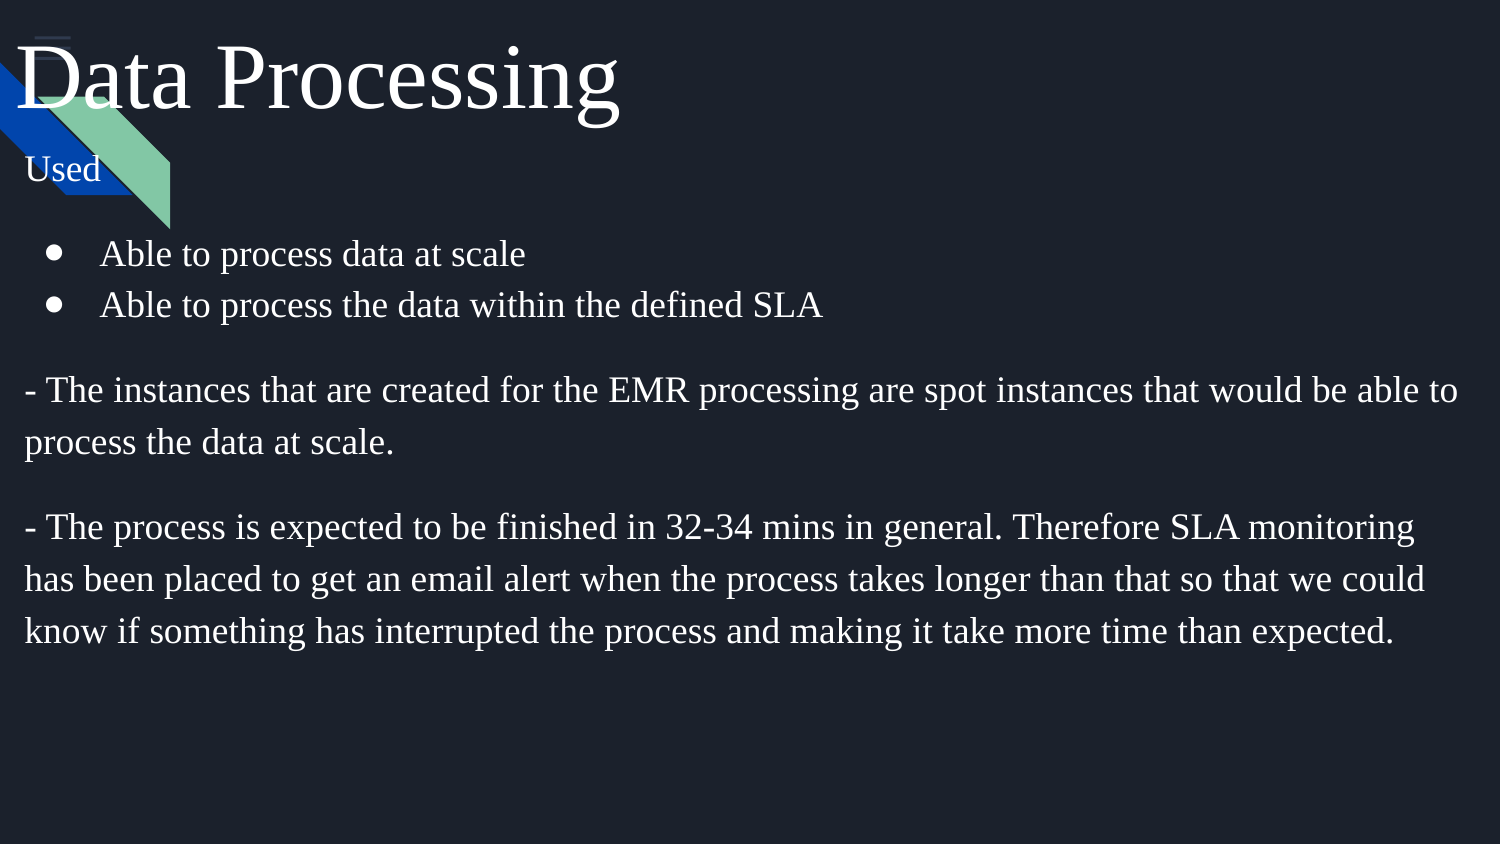

# Data Processing
Used
Able to process data at scale
Able to process the data within the defined SLA
- The instances that are created for the EMR processing are spot instances that would be able to process the data at scale.
- The process is expected to be finished in 32-34 mins in general. Therefore SLA monitoring has been placed to get an email alert when the process takes longer than that so that we could know if something has interrupted the process and making it take more time than expected.